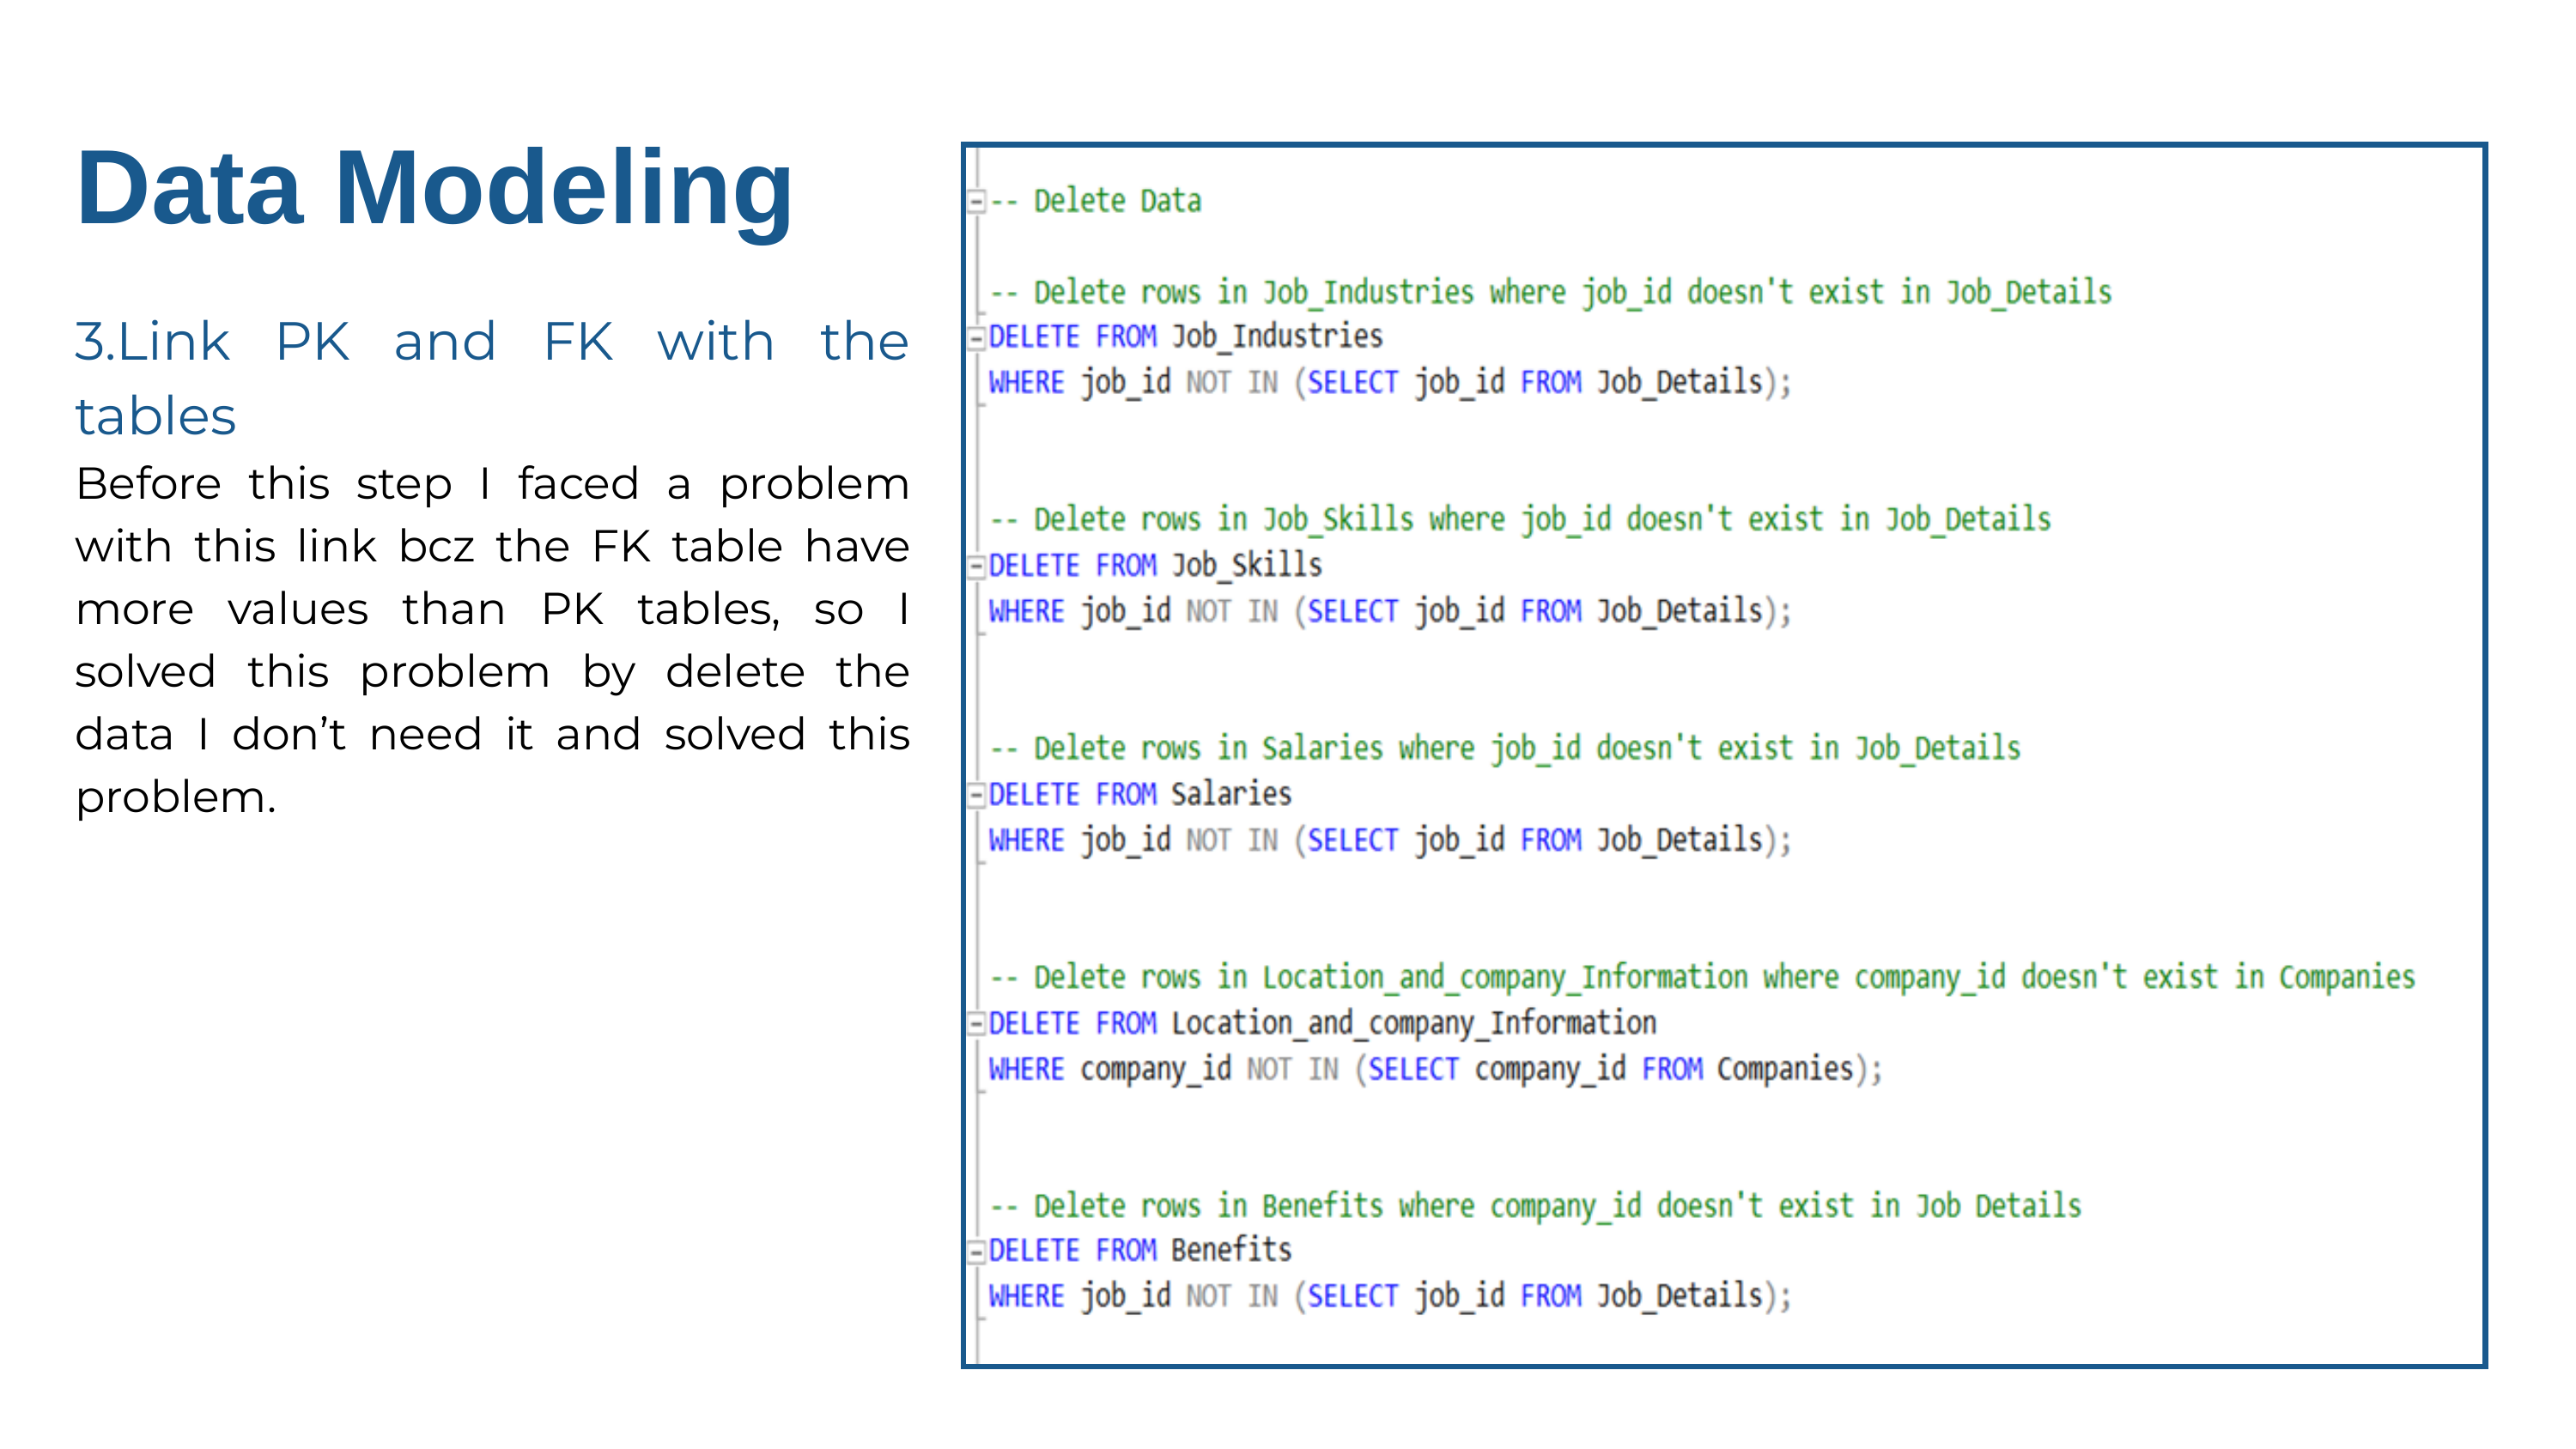

Data Modeling

3.Link PK and FK with the tables
Before this step I faced a problem with this link bcz the FK table have more values than PK tables, so I solved this problem by delete the data I don’t need it and solved this problem.